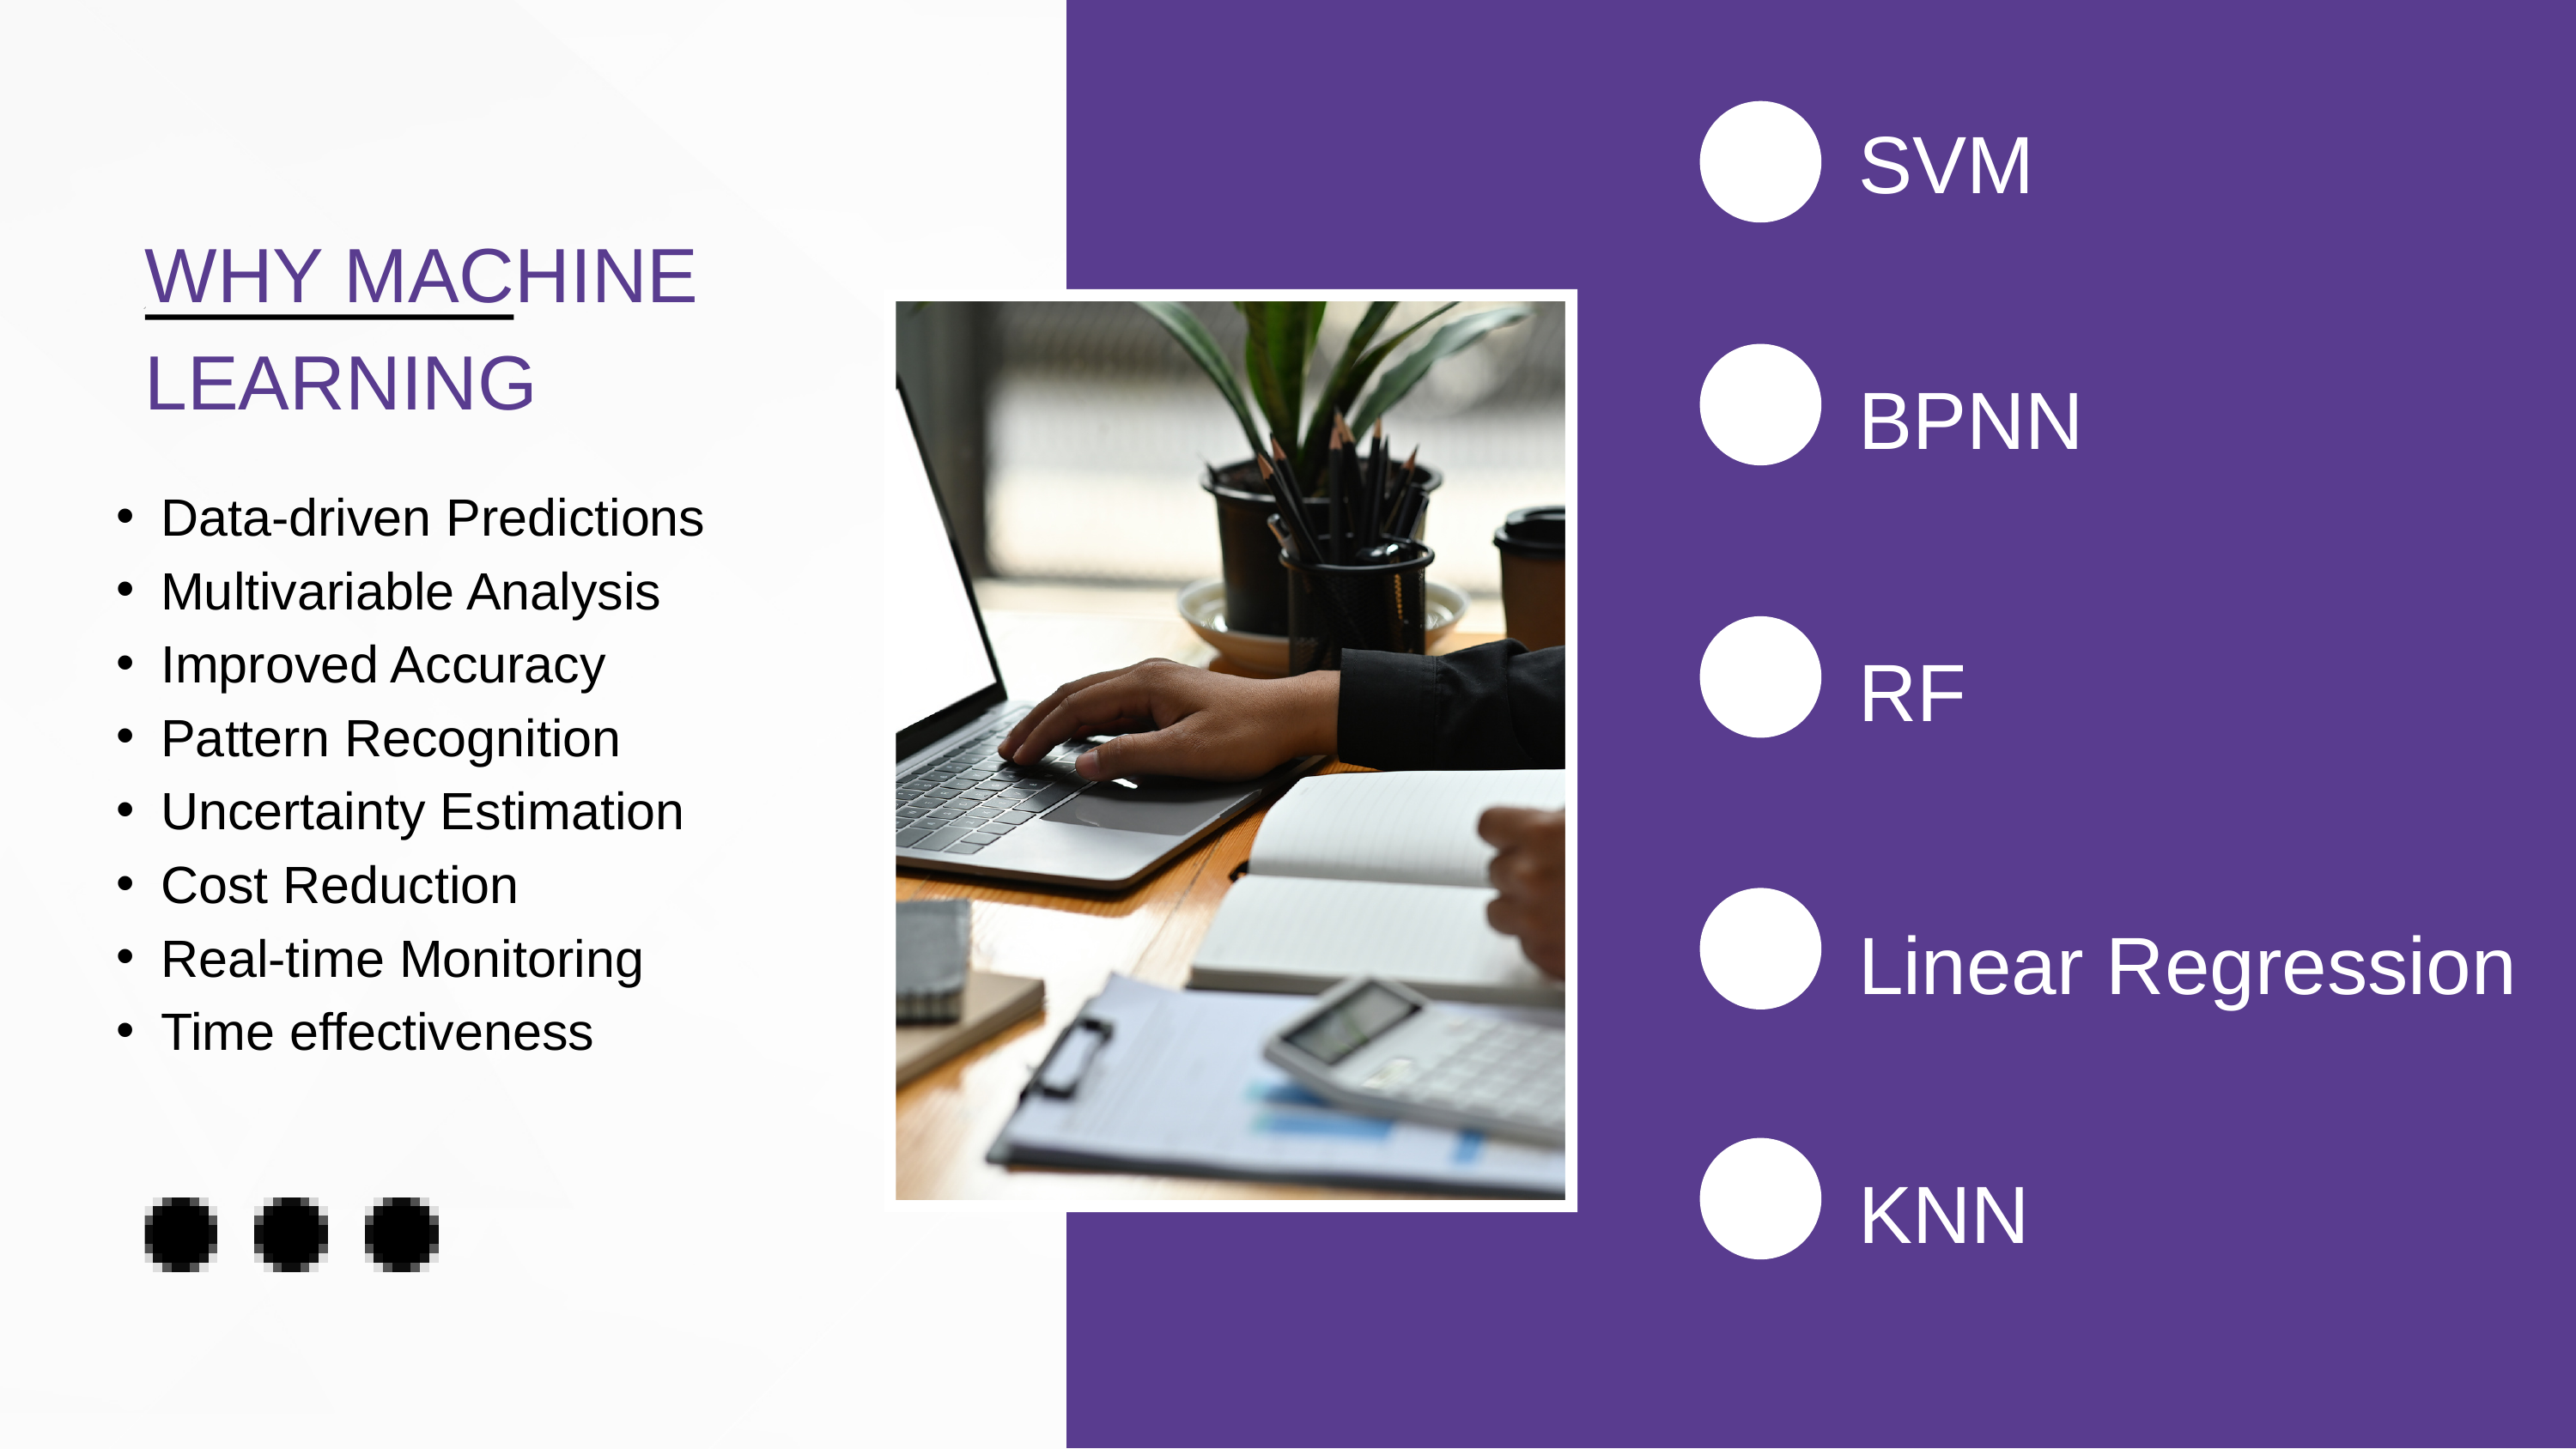

SVM

WHY MACHINE
LEARNING

BPNN
Data-driven Predictions
Multivariable Analysis
Improved Accuracy
Pattern Recognition
Uncertainty Estimation
Cost Reduction
Real-time Monitoring
Time effectiveness

RF

Linear Regression

KNN